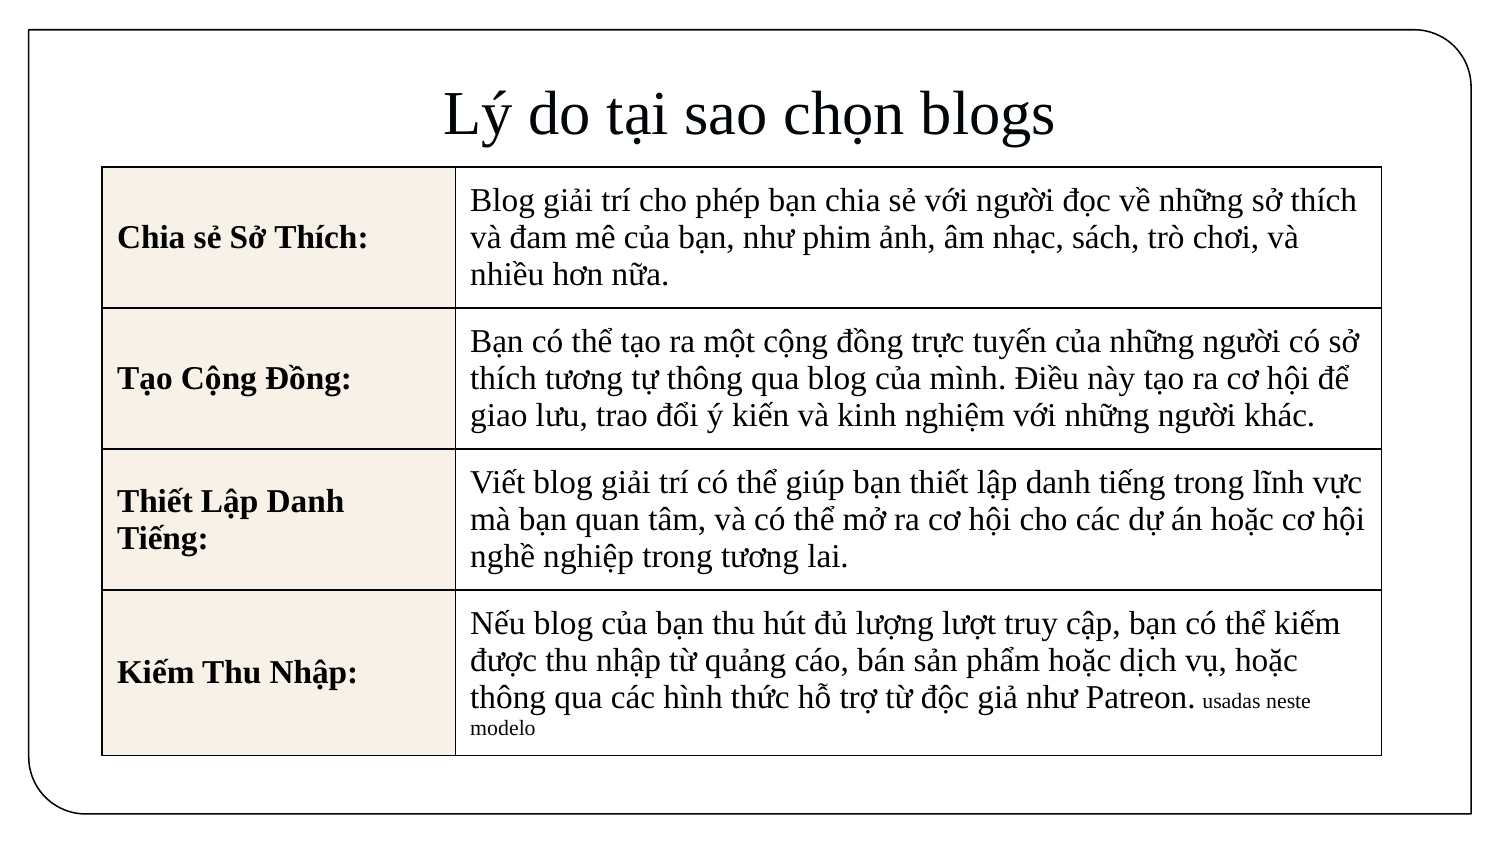

# Lý do tại sao chọn blogs
| Chia sẻ Sở Thích: | Blog giải trí cho phép bạn chia sẻ với người đọc về những sở thích và đam mê của bạn, như phim ảnh, âm nhạc, sách, trò chơi, và nhiều hơn nữa. |
| --- | --- |
| Tạo Cộng Đồng: | Bạn có thể tạo ra một cộng đồng trực tuyến của những người có sở thích tương tự thông qua blog của mình. Điều này tạo ra cơ hội để giao lưu, trao đổi ý kiến và kinh nghiệm với những người khác. |
| Thiết Lập Danh Tiếng: | Viết blog giải trí có thể giúp bạn thiết lập danh tiếng trong lĩnh vực mà bạn quan tâm, và có thể mở ra cơ hội cho các dự án hoặc cơ hội nghề nghiệp trong tương lai. |
| Kiếm Thu Nhập: | Nếu blog của bạn thu hút đủ lượng lượt truy cập, bạn có thể kiếm được thu nhập từ quảng cáo, bán sản phẩm hoặc dịch vụ, hoặc thông qua các hình thức hỗ trợ từ độc giả như Patreon. usadas neste modelo |